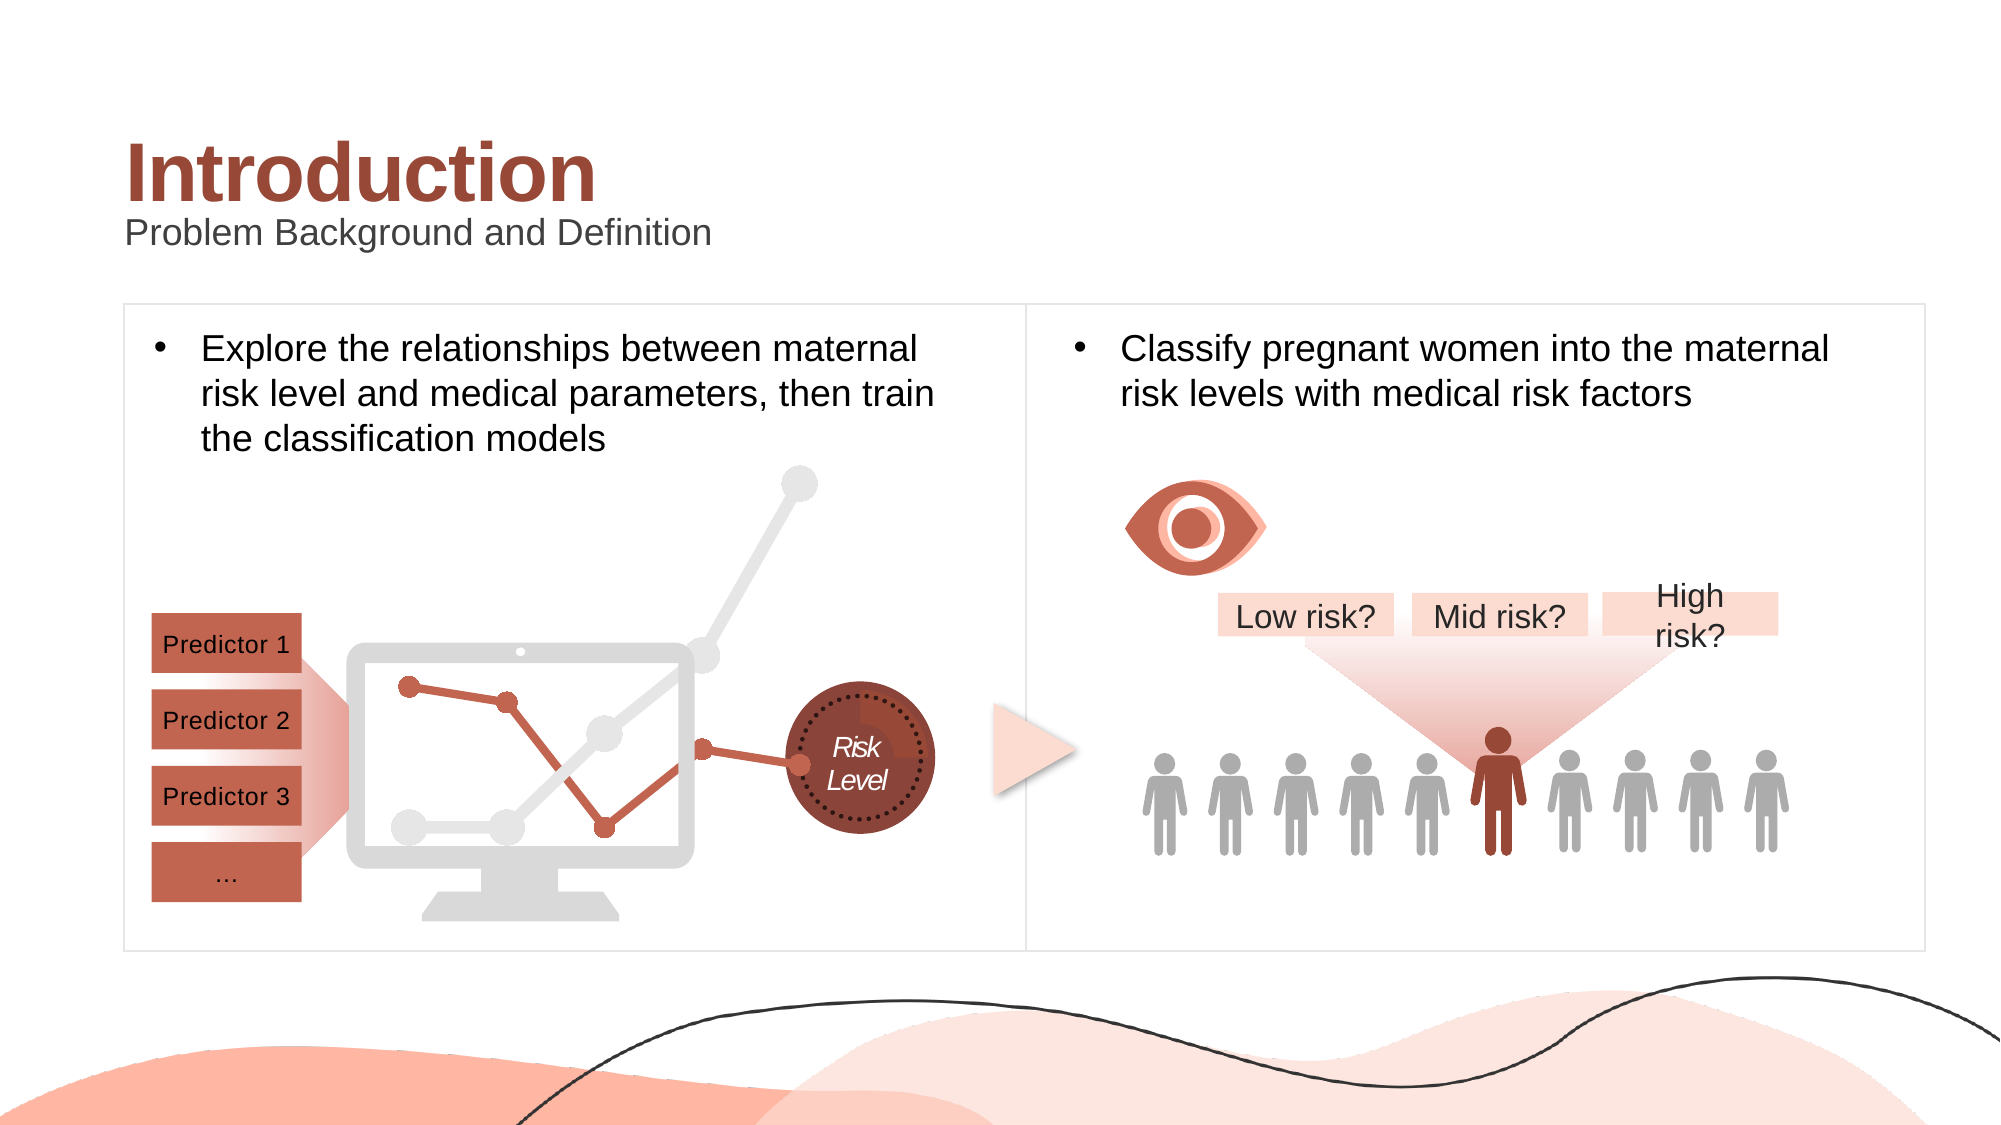

# Introduction
Problem Background and Definition

Explore the relationships between maternal risk level and medical parameters, then train the classification models
Classify pregnant women into the maternal risk levels with medical risk factors

### Chart

| Category | Series 1 | Series 2 | Series 3 |
|---|---|---|---|
| Category 1 | 20.0 | 25.0 | 16.0 |
| Category 2 | 18.0 | 24.0 | 16.0 |
| Category 3 | 22.0 | 16.0 | 22.0 |
| Category 4 | 15.0 | 21.0 | 27.0 |
| cata | 16.0 | 20.0 | 38.0 |

### Chart

| Category | Sales |
|---|---|
| 1st Qtr | 0.25 |
| 2nd Qtr | 0.75 |

Predictor 1
Predictor 2
Predictor 3
…

High risk?
Low risk?
Mid risk?